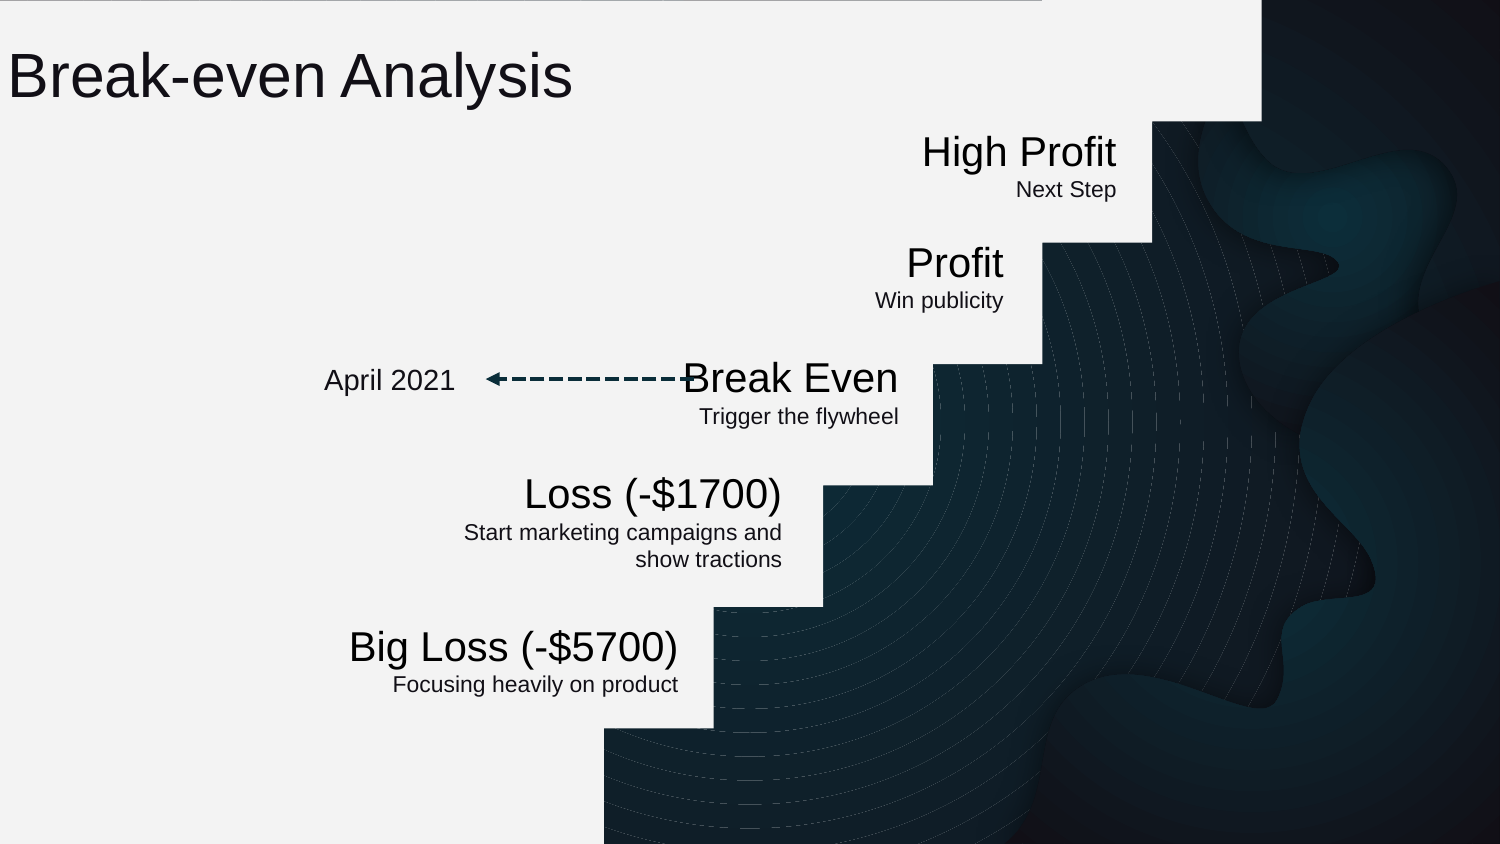

Break-even Analysis
High Profit
Next Step
Profit
Win publicity
Break Even
Trigger the flywheel
April 2021
Loss (-$1700)
Start marketing campaigns and show tractions
Big Loss (-$5700)
Focusing heavily on product